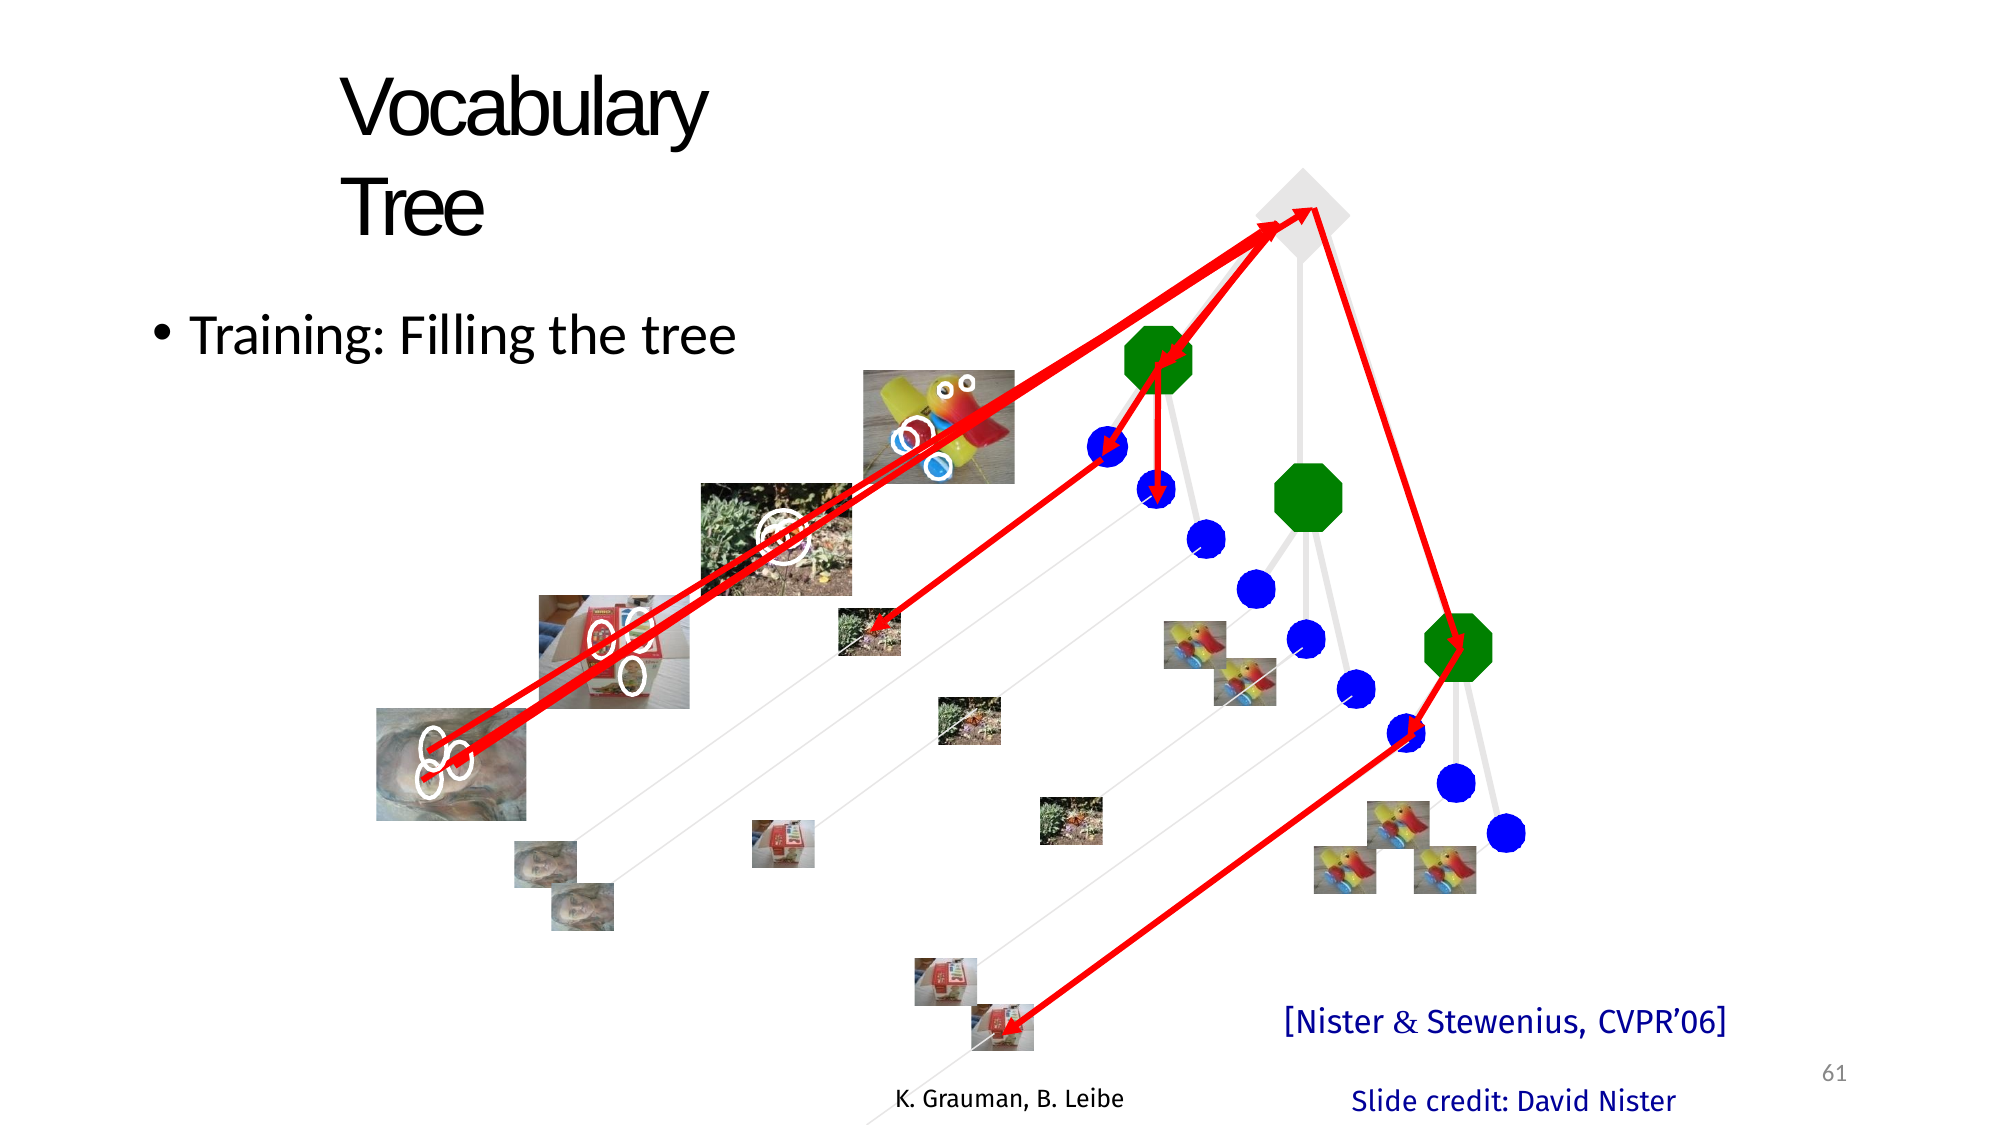

# Vocabulary Tree

Training: Filling the tree
[Nister & Stewenius, CVPR’06]
61
K. Grauman, B. Leibe
Slide credit: David Nister